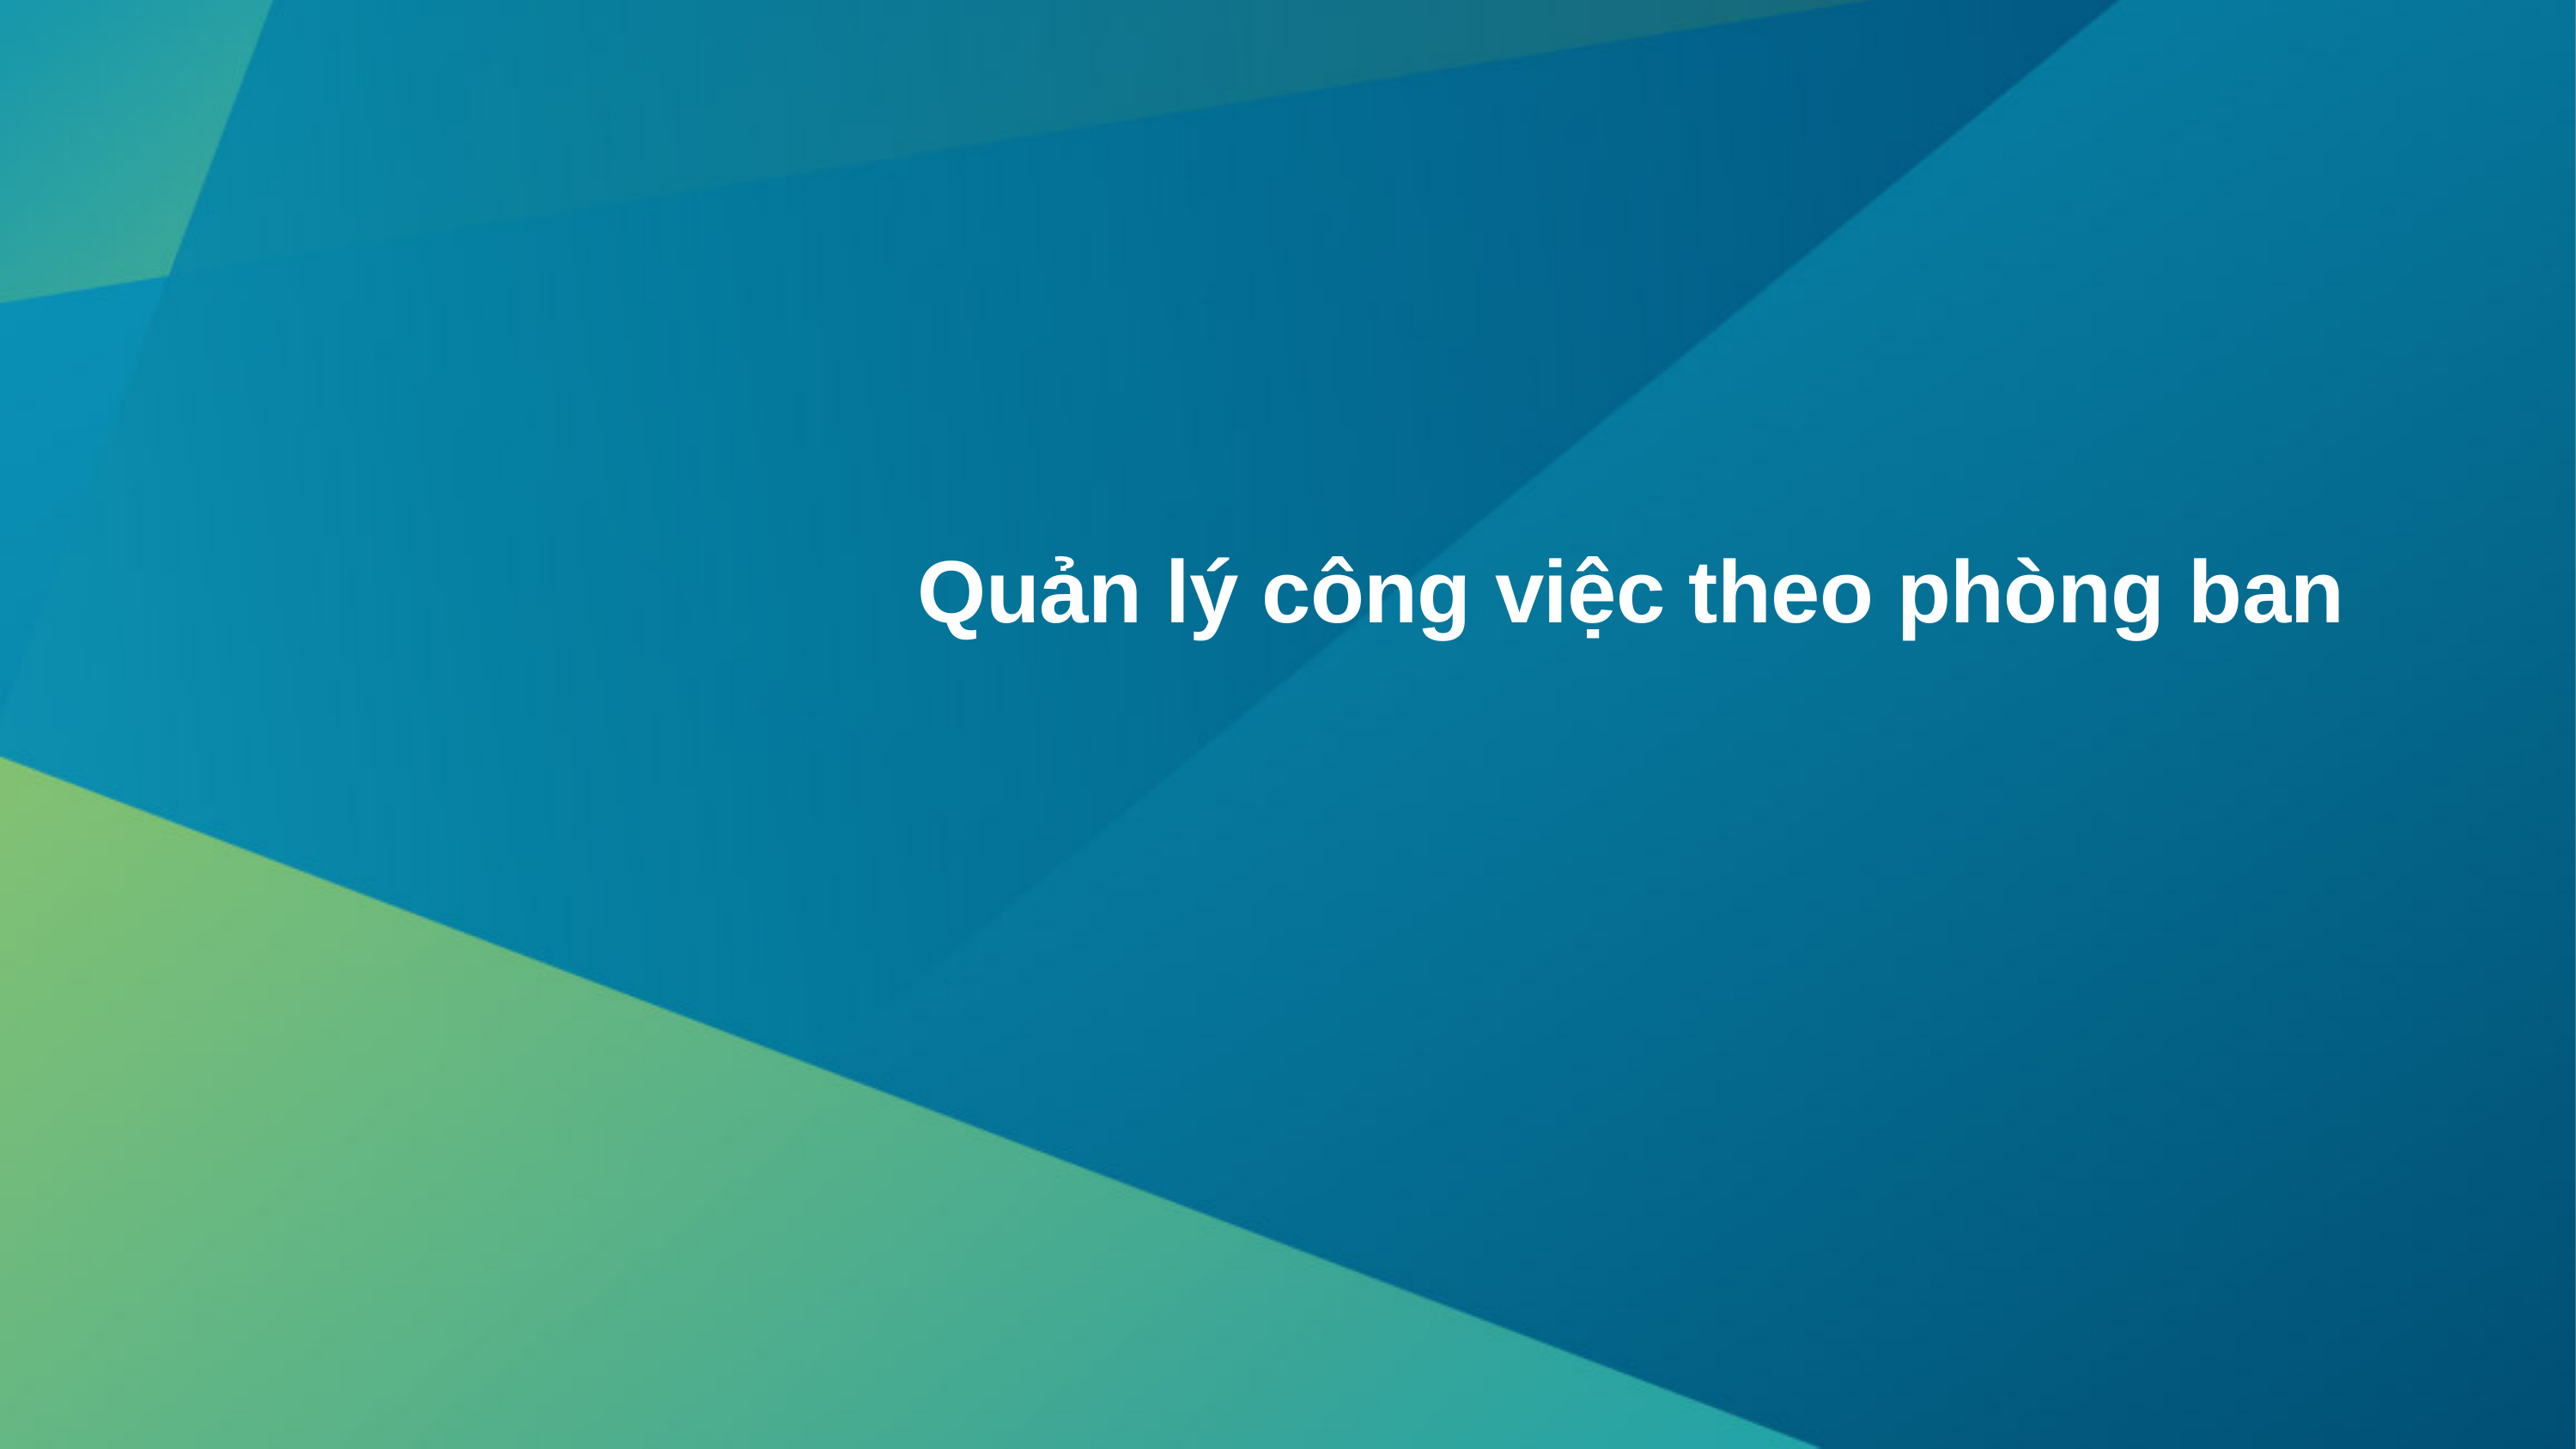

Quản lý công việc theo phòng ban